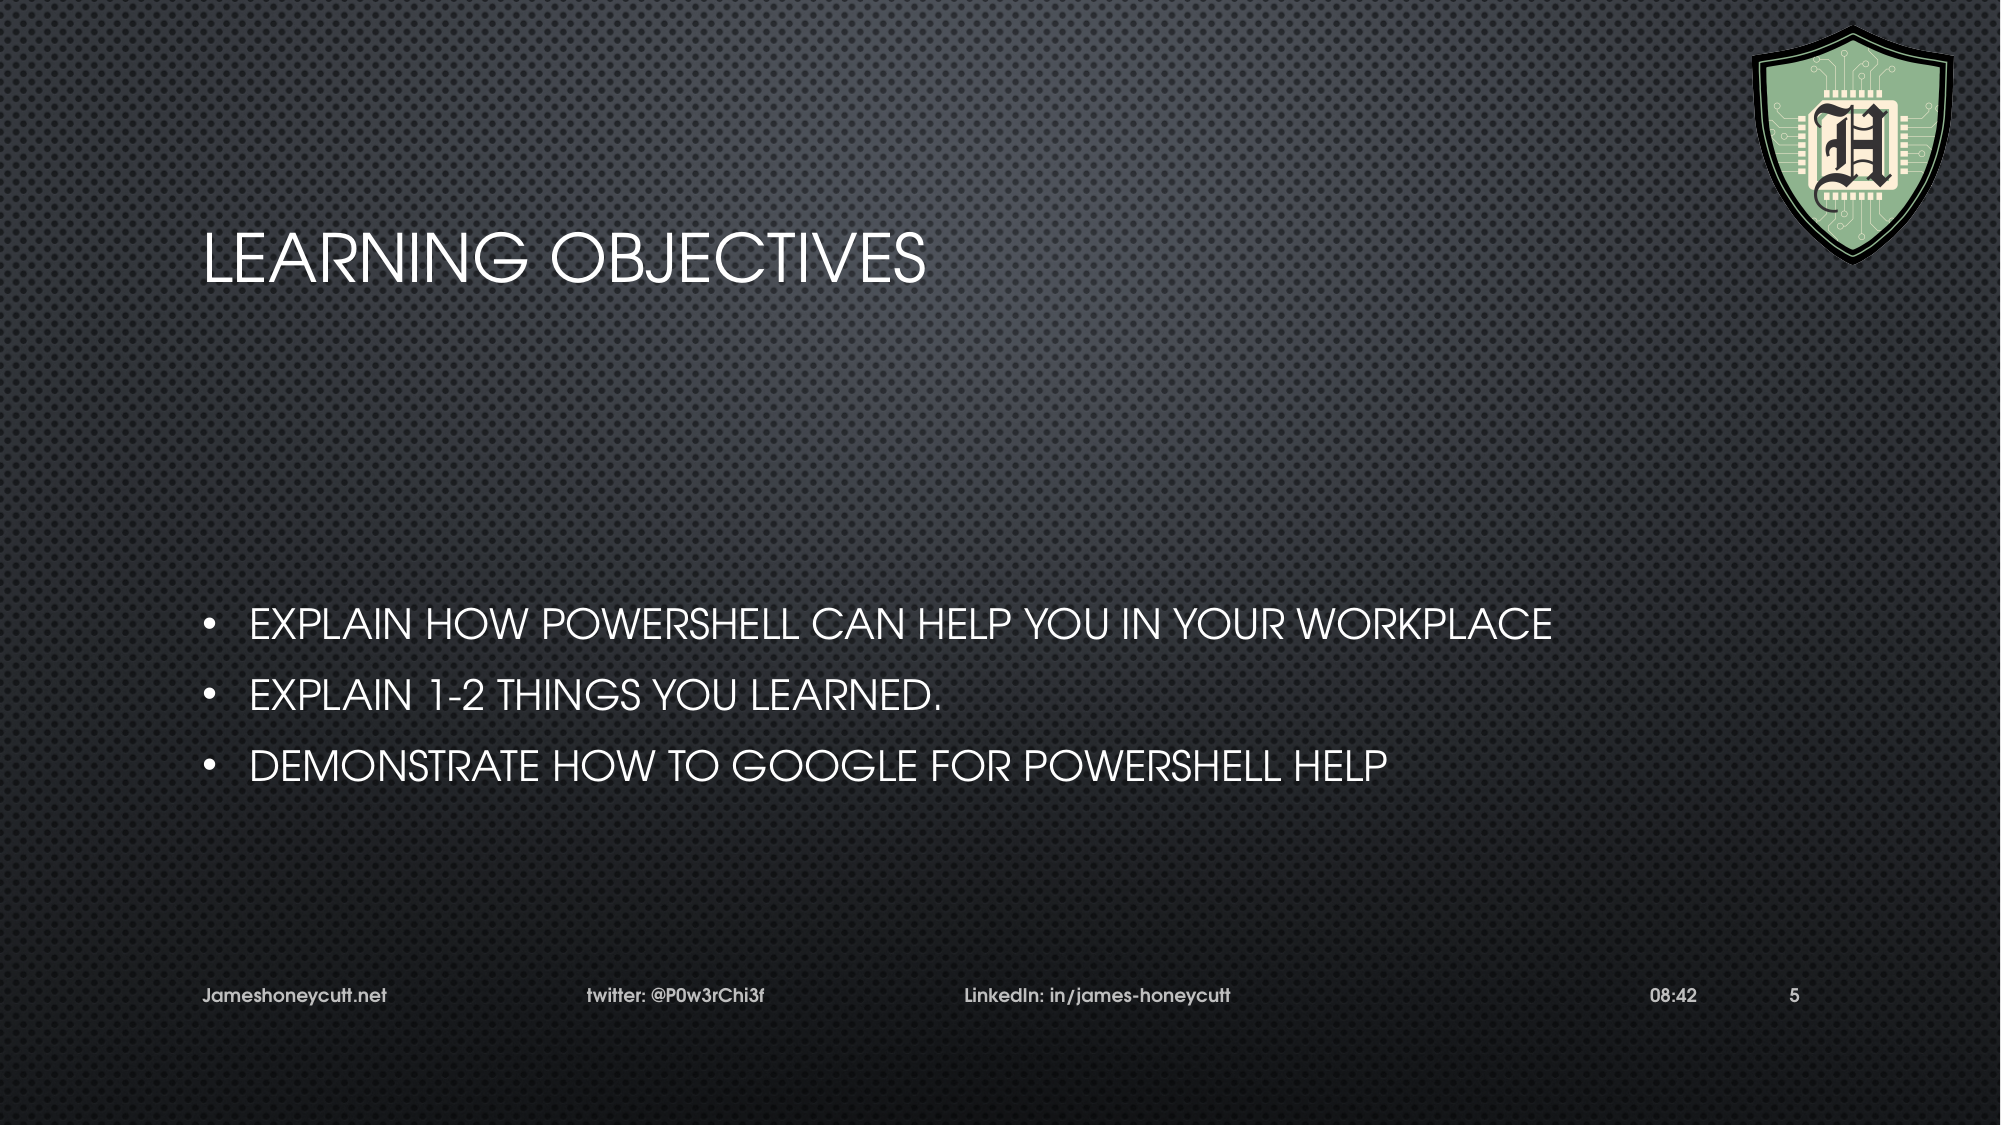

# Learning Objectives
Explain how PowerShell can help you in your workplace
Explain 1-2 things you learned.
Demonstrate how to google for PowerShell Help
Jameshoneycutt.net                                      twitter: @P0w3rChi3f                                      LinkedIn: in/james-honeycutt
08:42
5